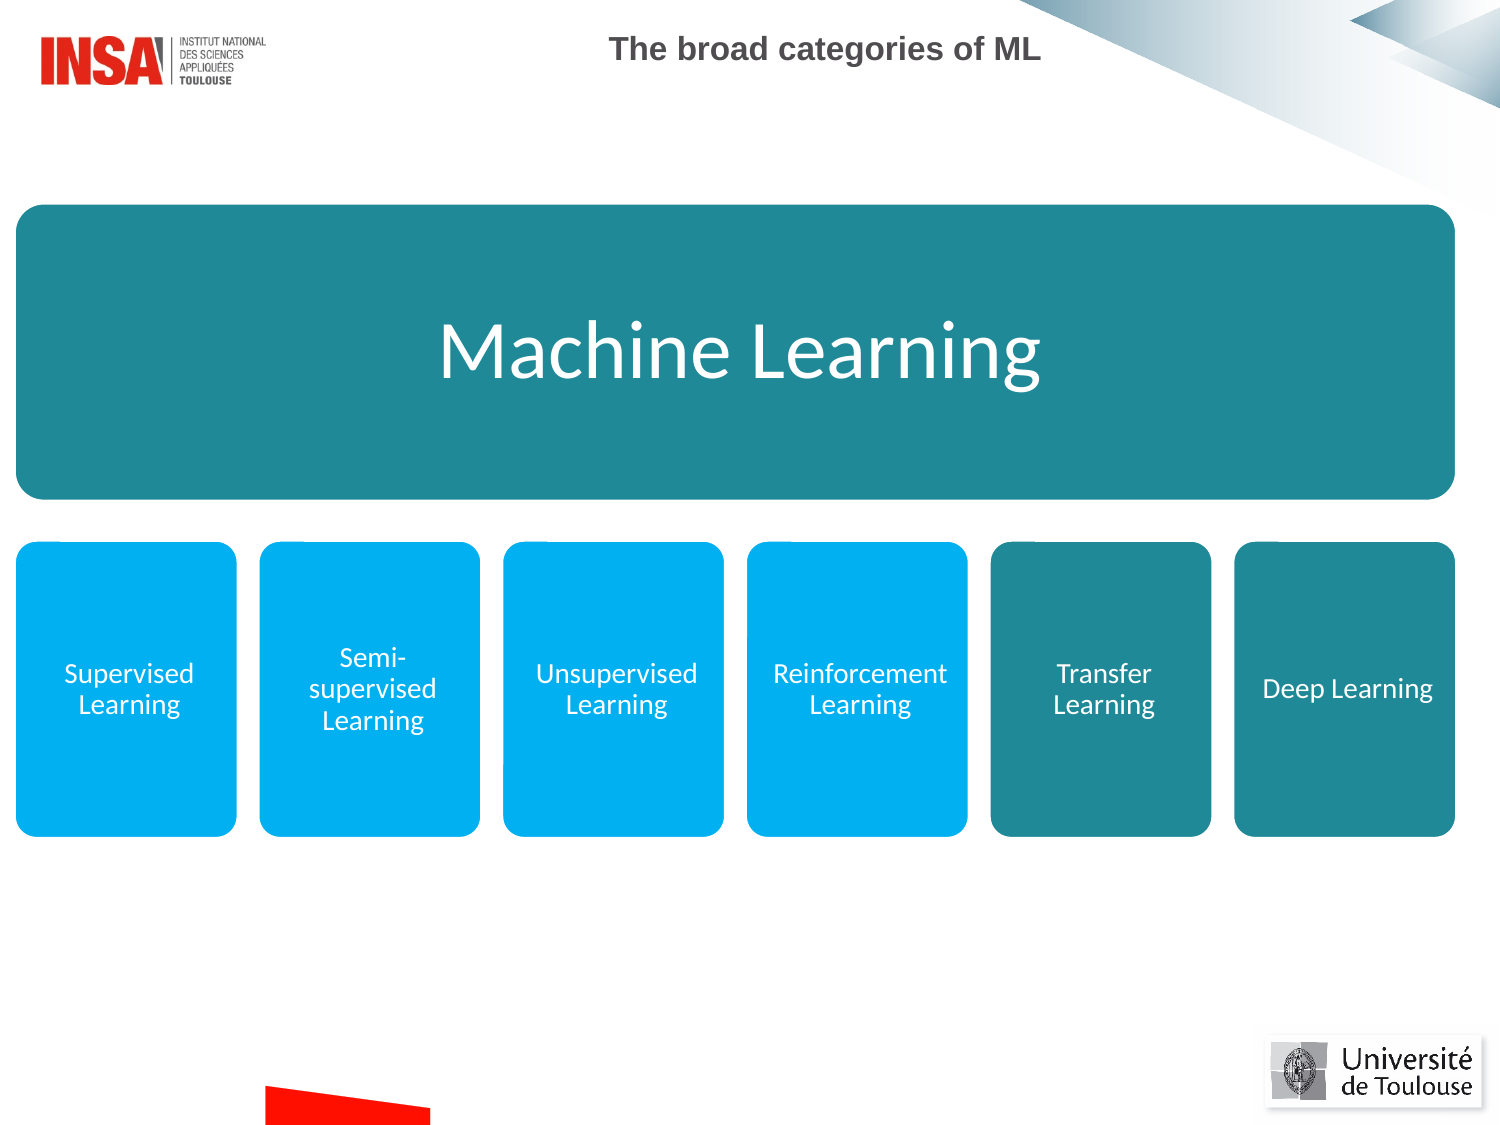

The broad categories of ML
Machine Learning
Supervised Learning
Semi-supervised Learning
Unsupervised Learning
Reinforcement Learning
Transfer Learning
Deep Learning
#